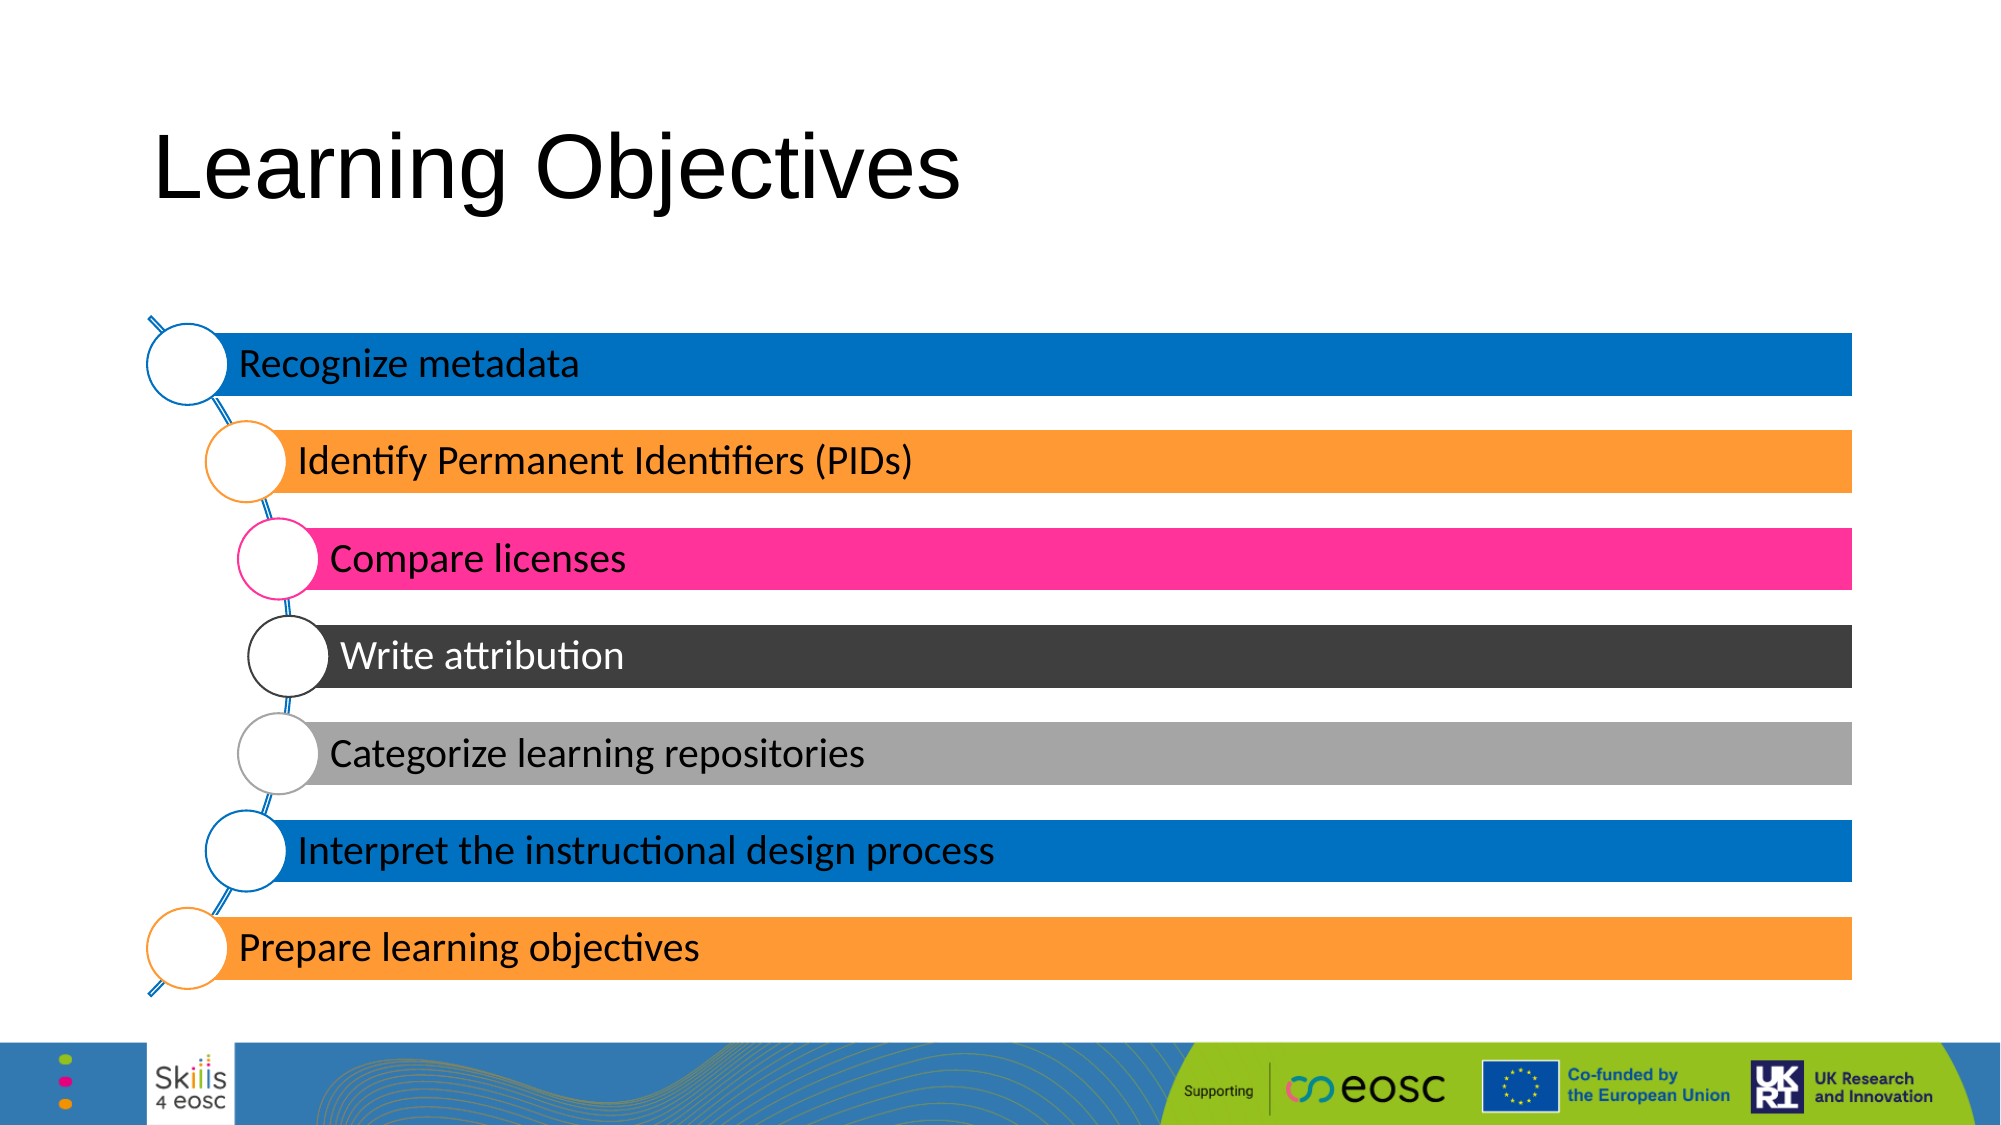

# Learning Objectives
Recognize metadata
Identify Permanent Identifiers (PIDs)
Compare licenses
Write attribution
Categorize learning repositories
Interpret the instructional design process
Prepare learning objectives